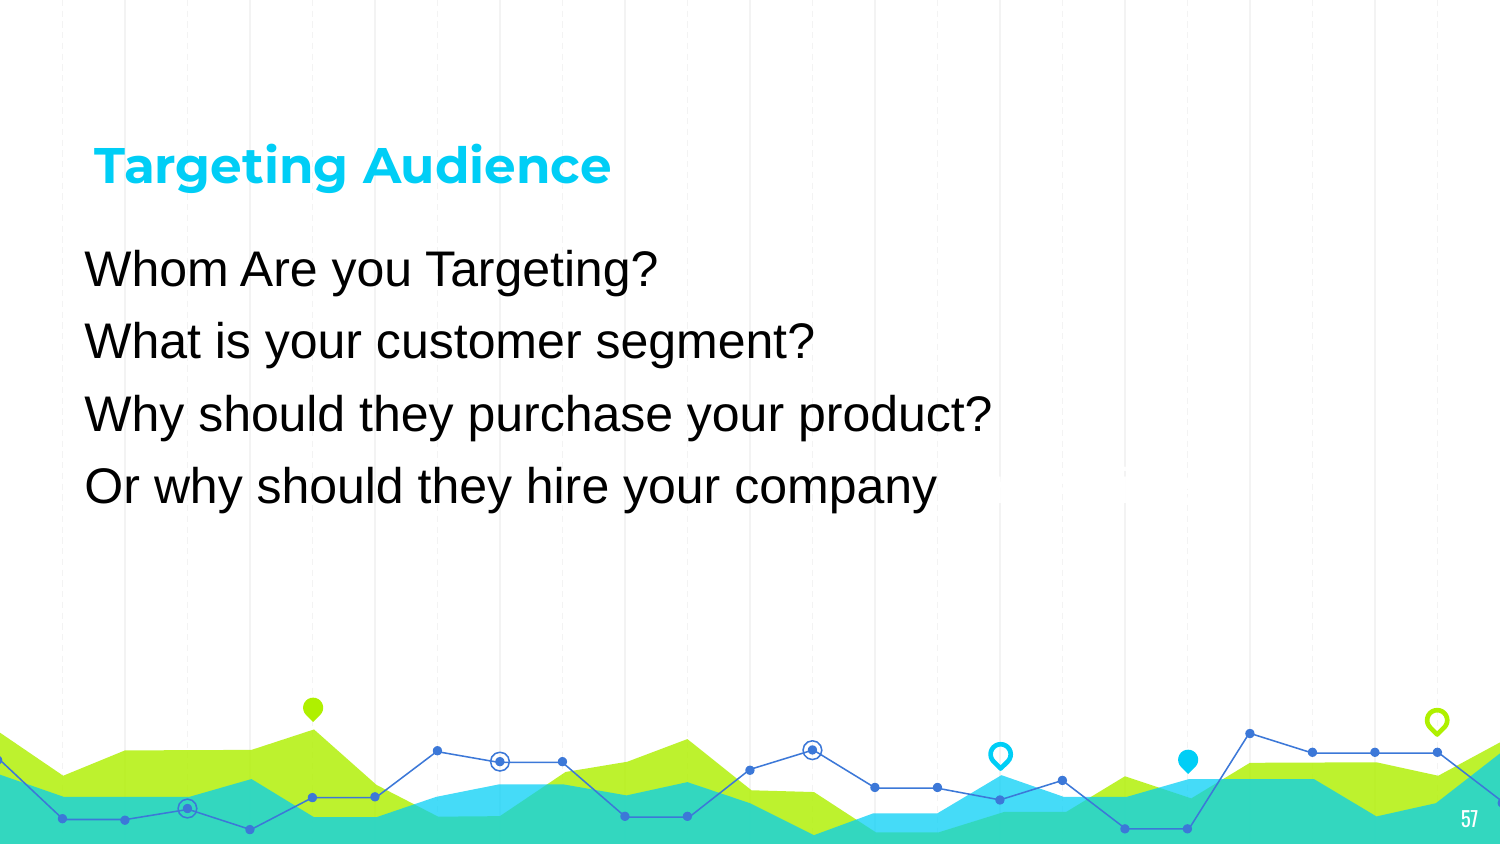

# Targeting Audience
Whom Are you Targeting?
What is your customer segment?
Why should they purchase your product?
Or why should they hire your company for services?
57